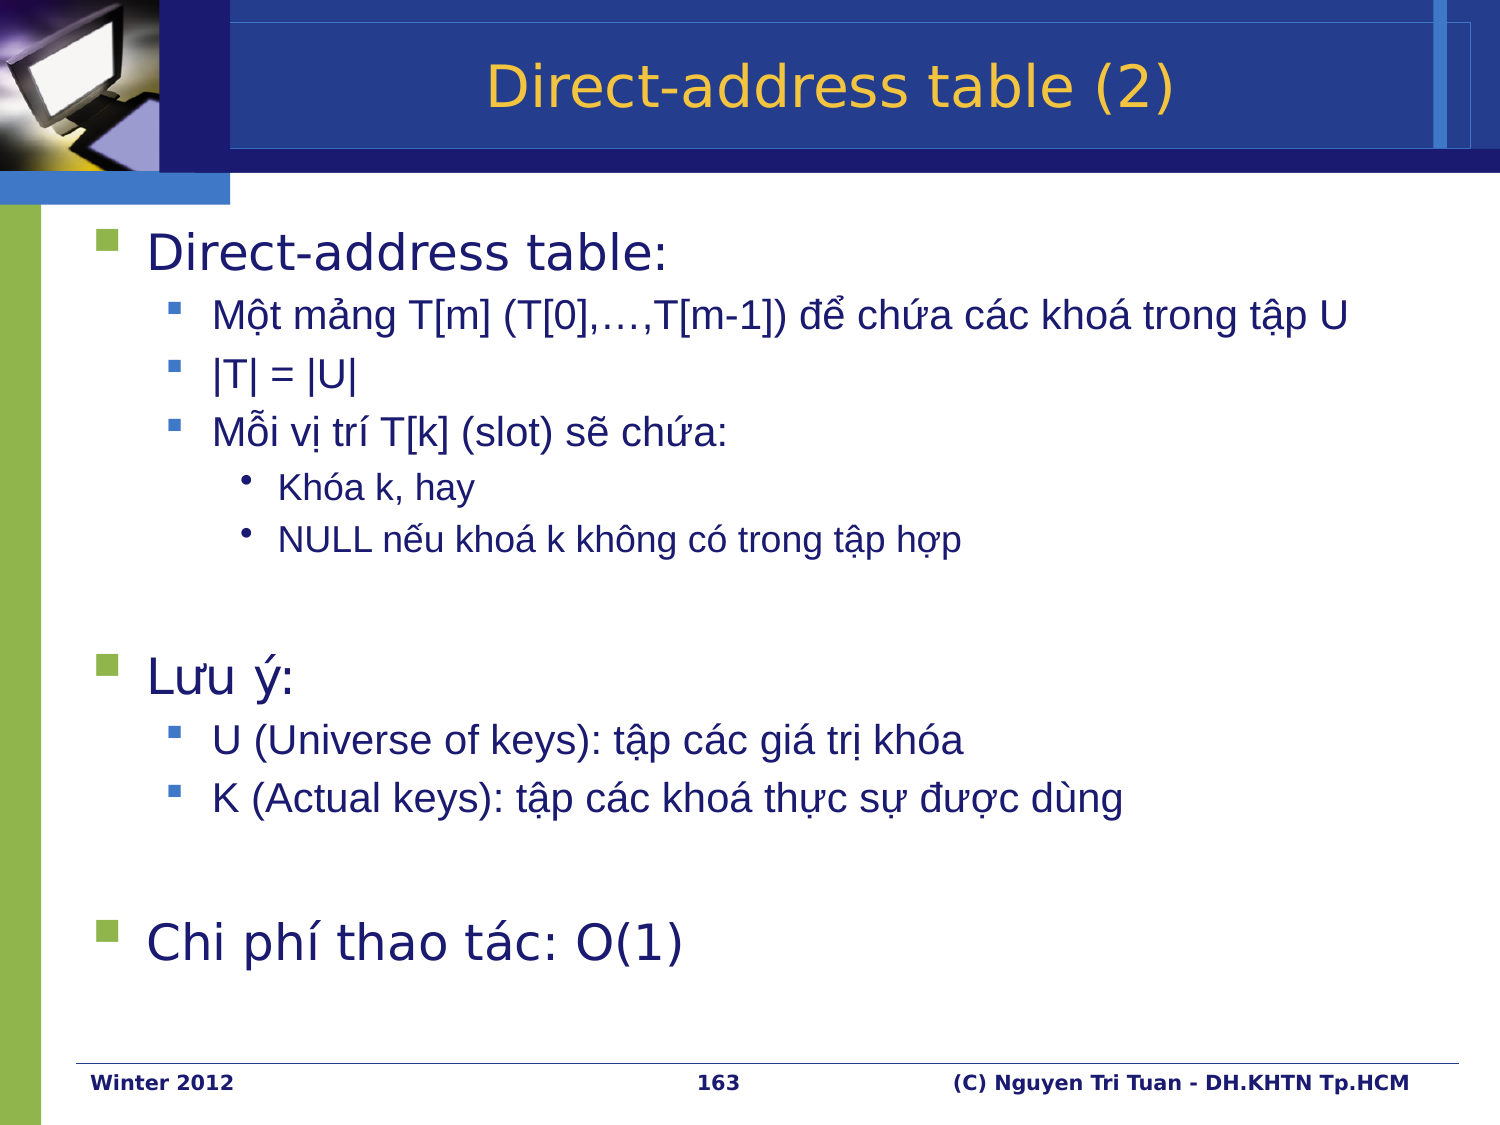

# Direct-address table (2)
Direct-address table:
Một mảng T[m] (T[0],…,T[m-1]) để chứa các khoá trong tập U
|T| = |U|
Mỗi vị trí T[k] (slot) sẽ chứa:
Khóa k, hay
NULL nếu khoá k không có trong tập hợp

Lưu ý:
U (Universe of keys): tập các giá trị khóa
K (Actual keys): tập các khoá thực sự được dùng

Chi phí thao tác: O(1)
Winter 2012
163
(C) Nguyen Tri Tuan - DH.KHTN Tp.HCM